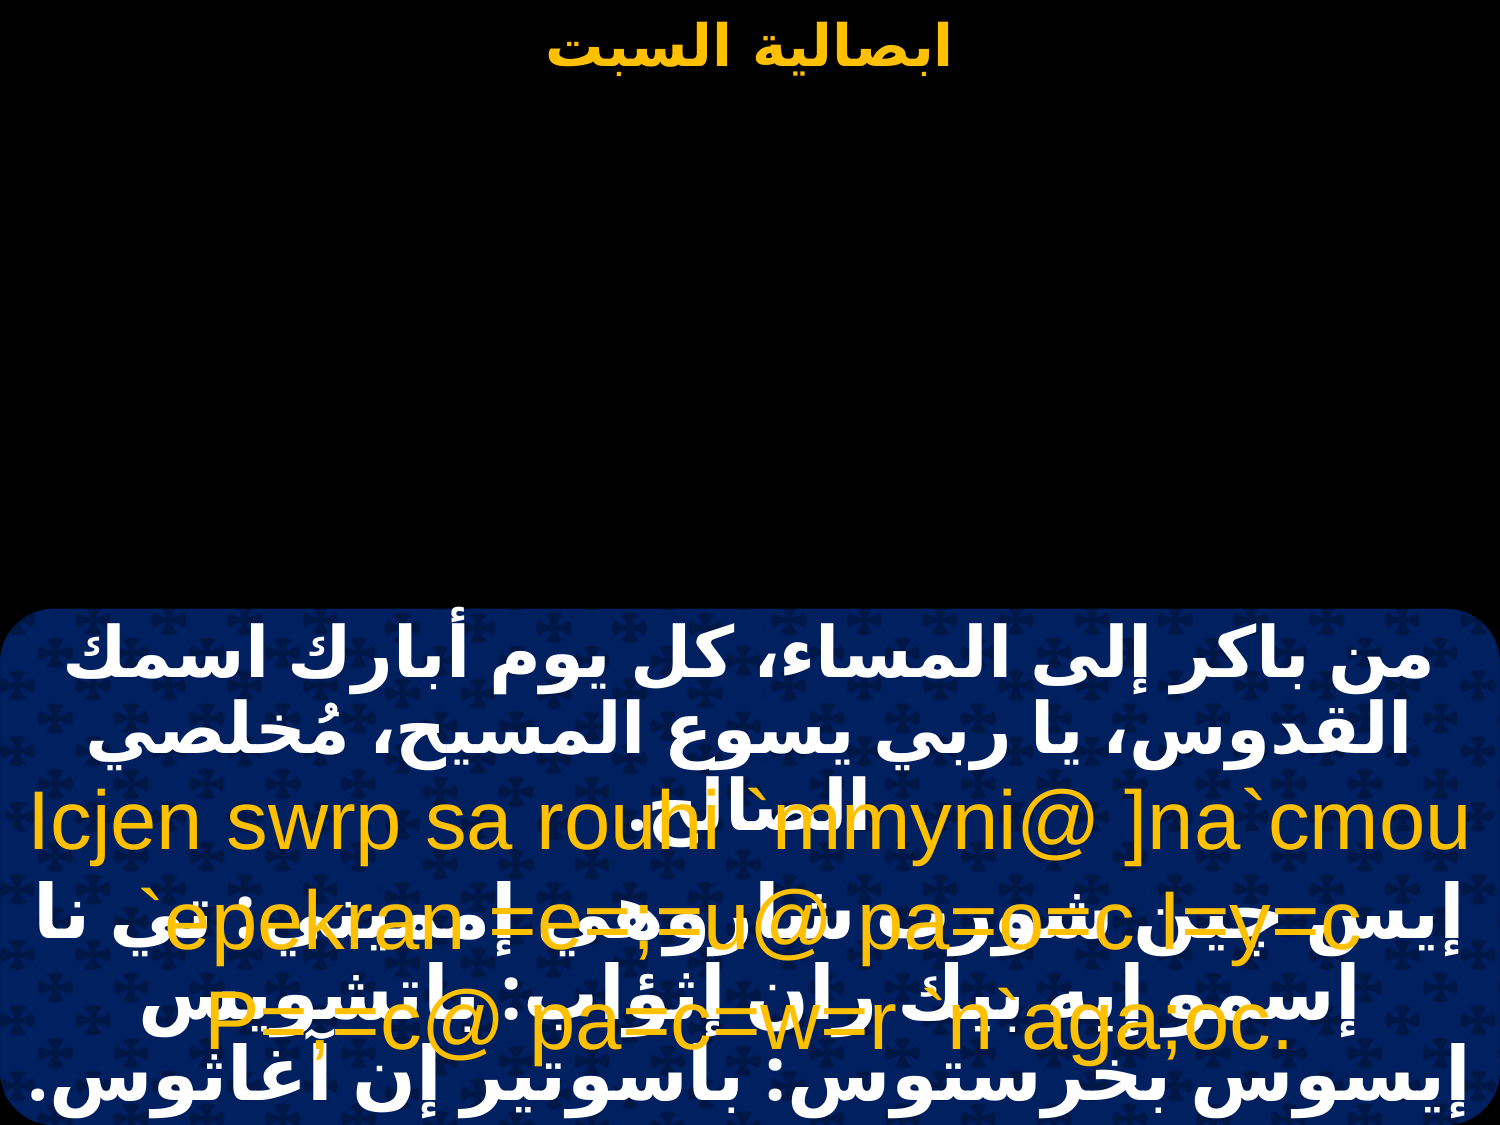

#
من باكر إلى المساء، كل يوم أبارك اسمك القدوس، يا ربي يسوع المسيح، مُخلصي الصالح.
Icjen swrp sa rouhi `mmyni@ ]na`cmou `epekran =e=;=u@ pa=o=c I=y=c P=,=c@ pa=c=w=r `n`aga;oc.
إيس چين شورب شاروهي إمميني: تي نا إسمو إيه بيك ران إثؤاب: باتشويس إيسوس بخرستوس: باسوتير إن آغاثوس.